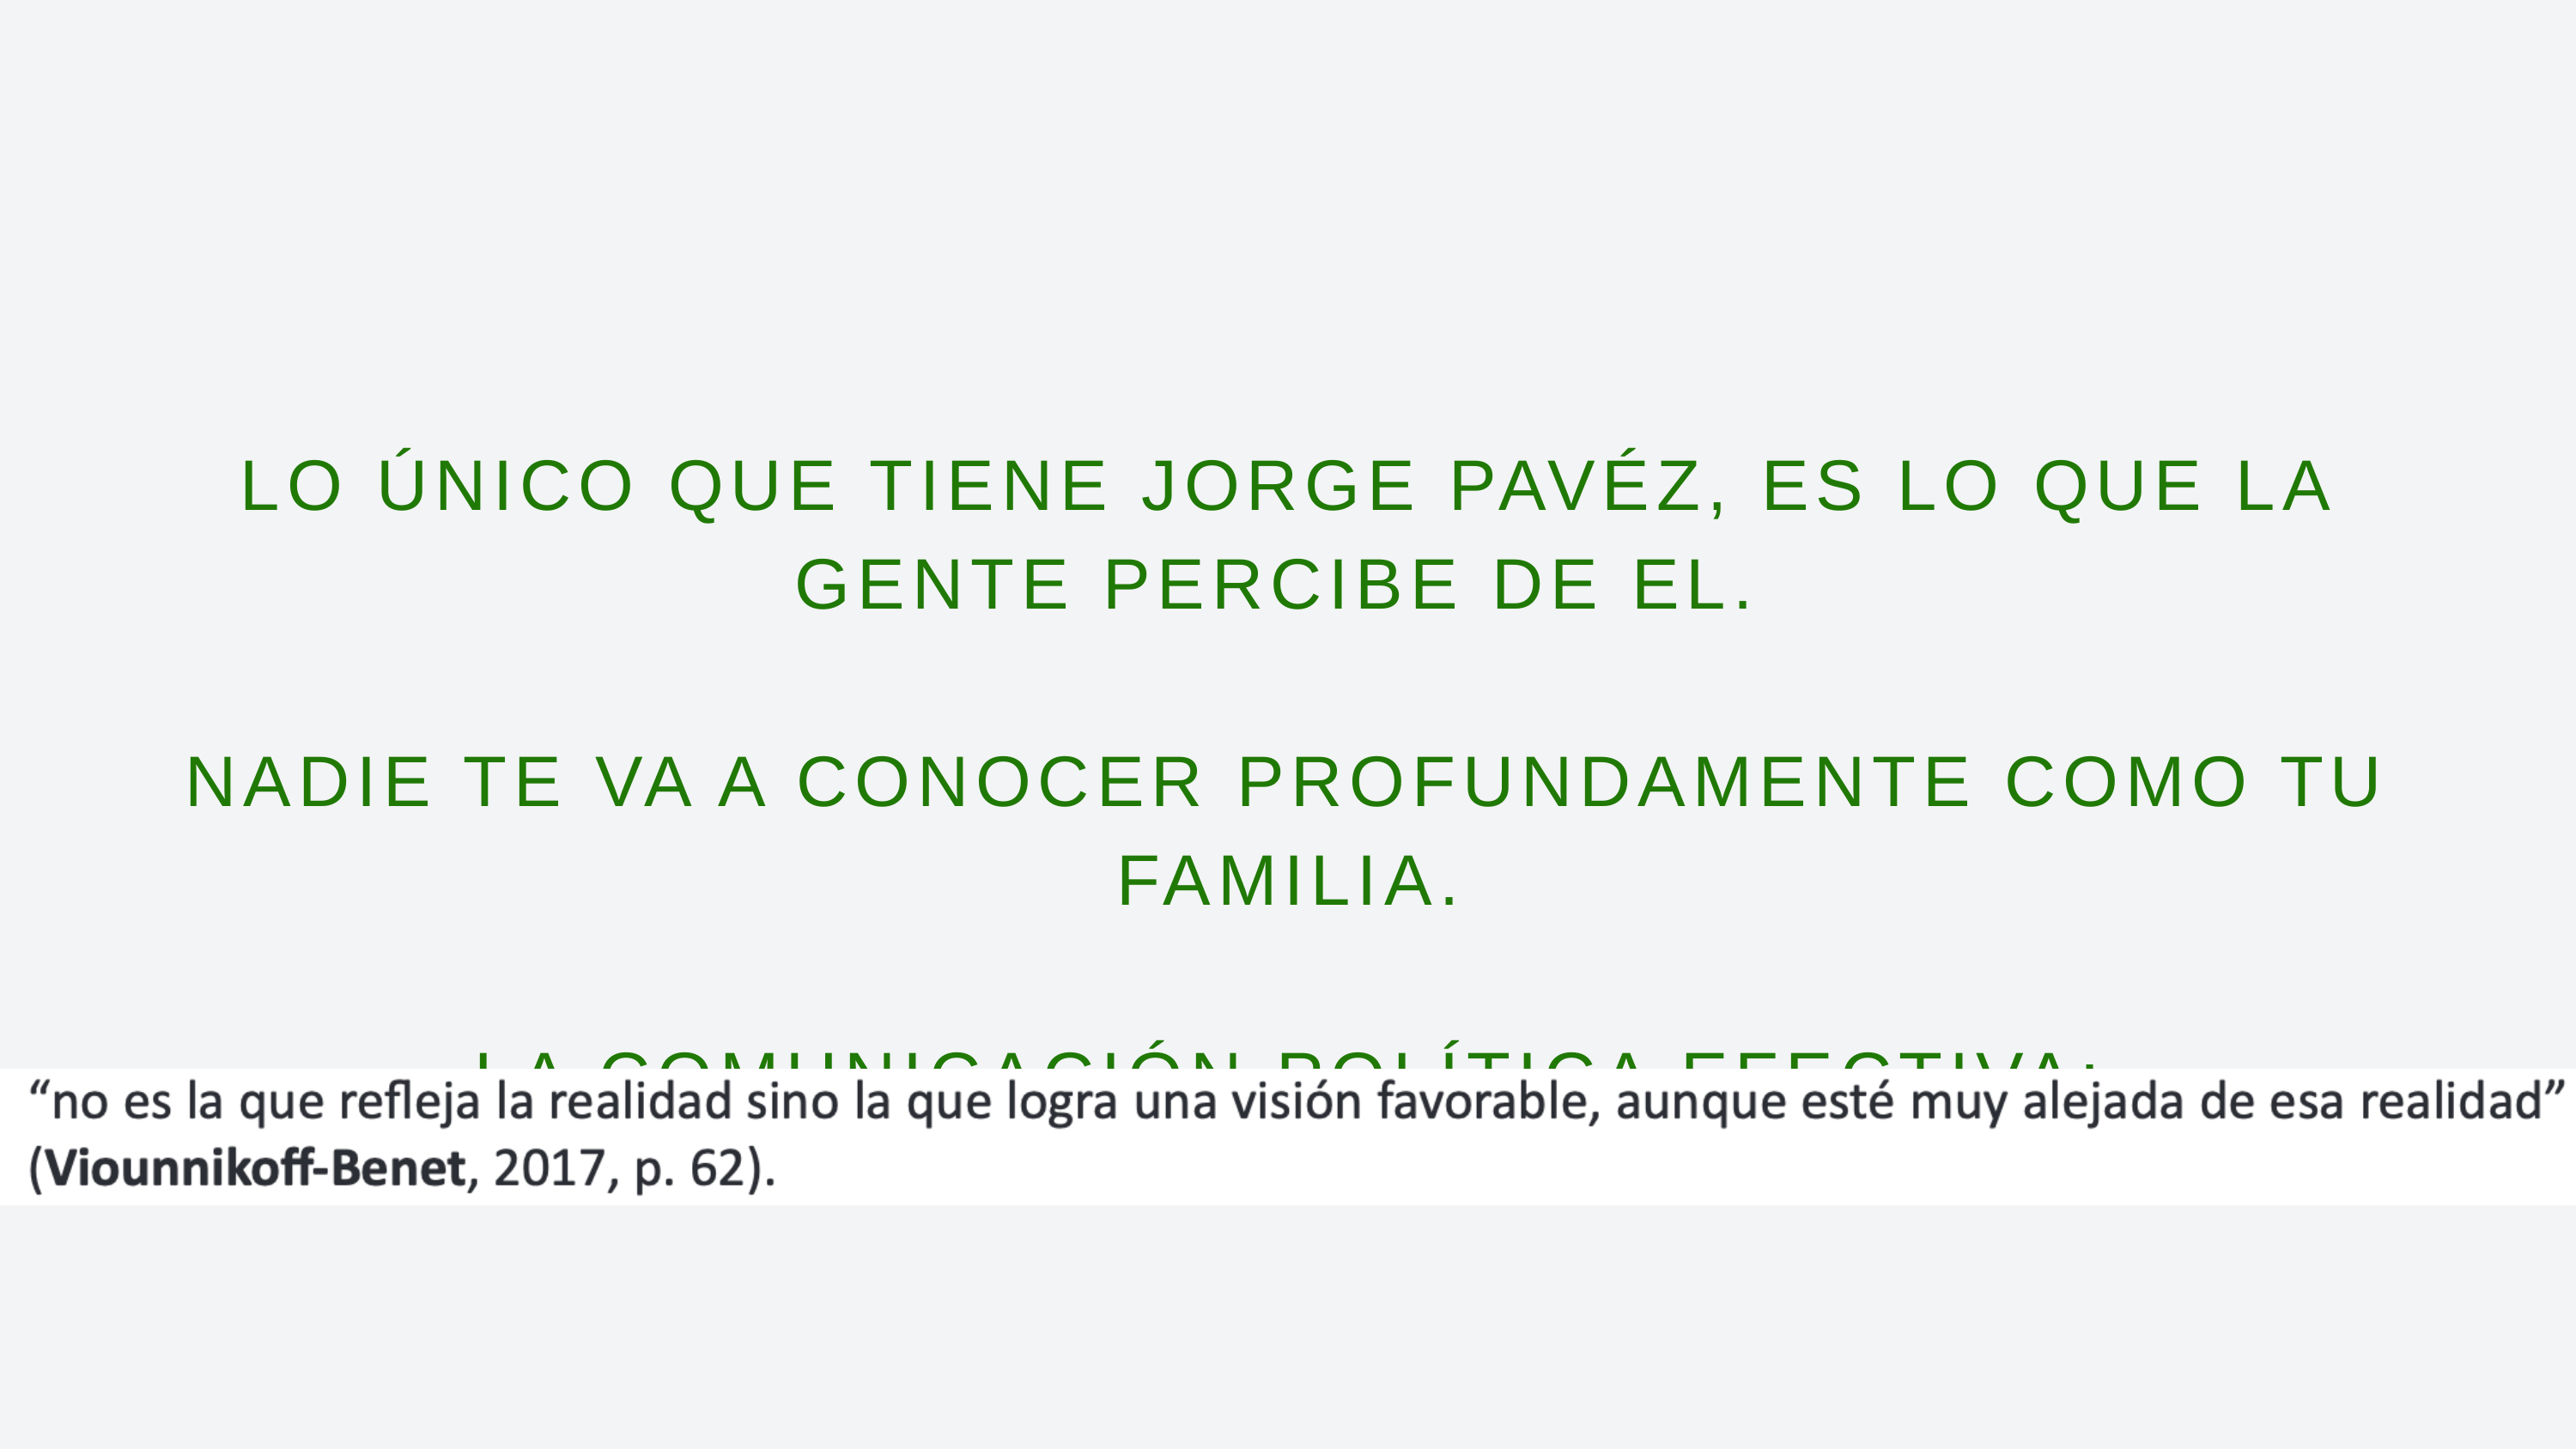

LO ÚNICO QUE TIENE JORGE PAVÉZ, ES LO QUE LA GENTE PERCIBE DE EL.

NADIE TE VA A CONOCER PROFUNDAMENTE COMO TU FAMILIA.

LA COMUNICACIÓN POLÍTICA EFECTIVA: